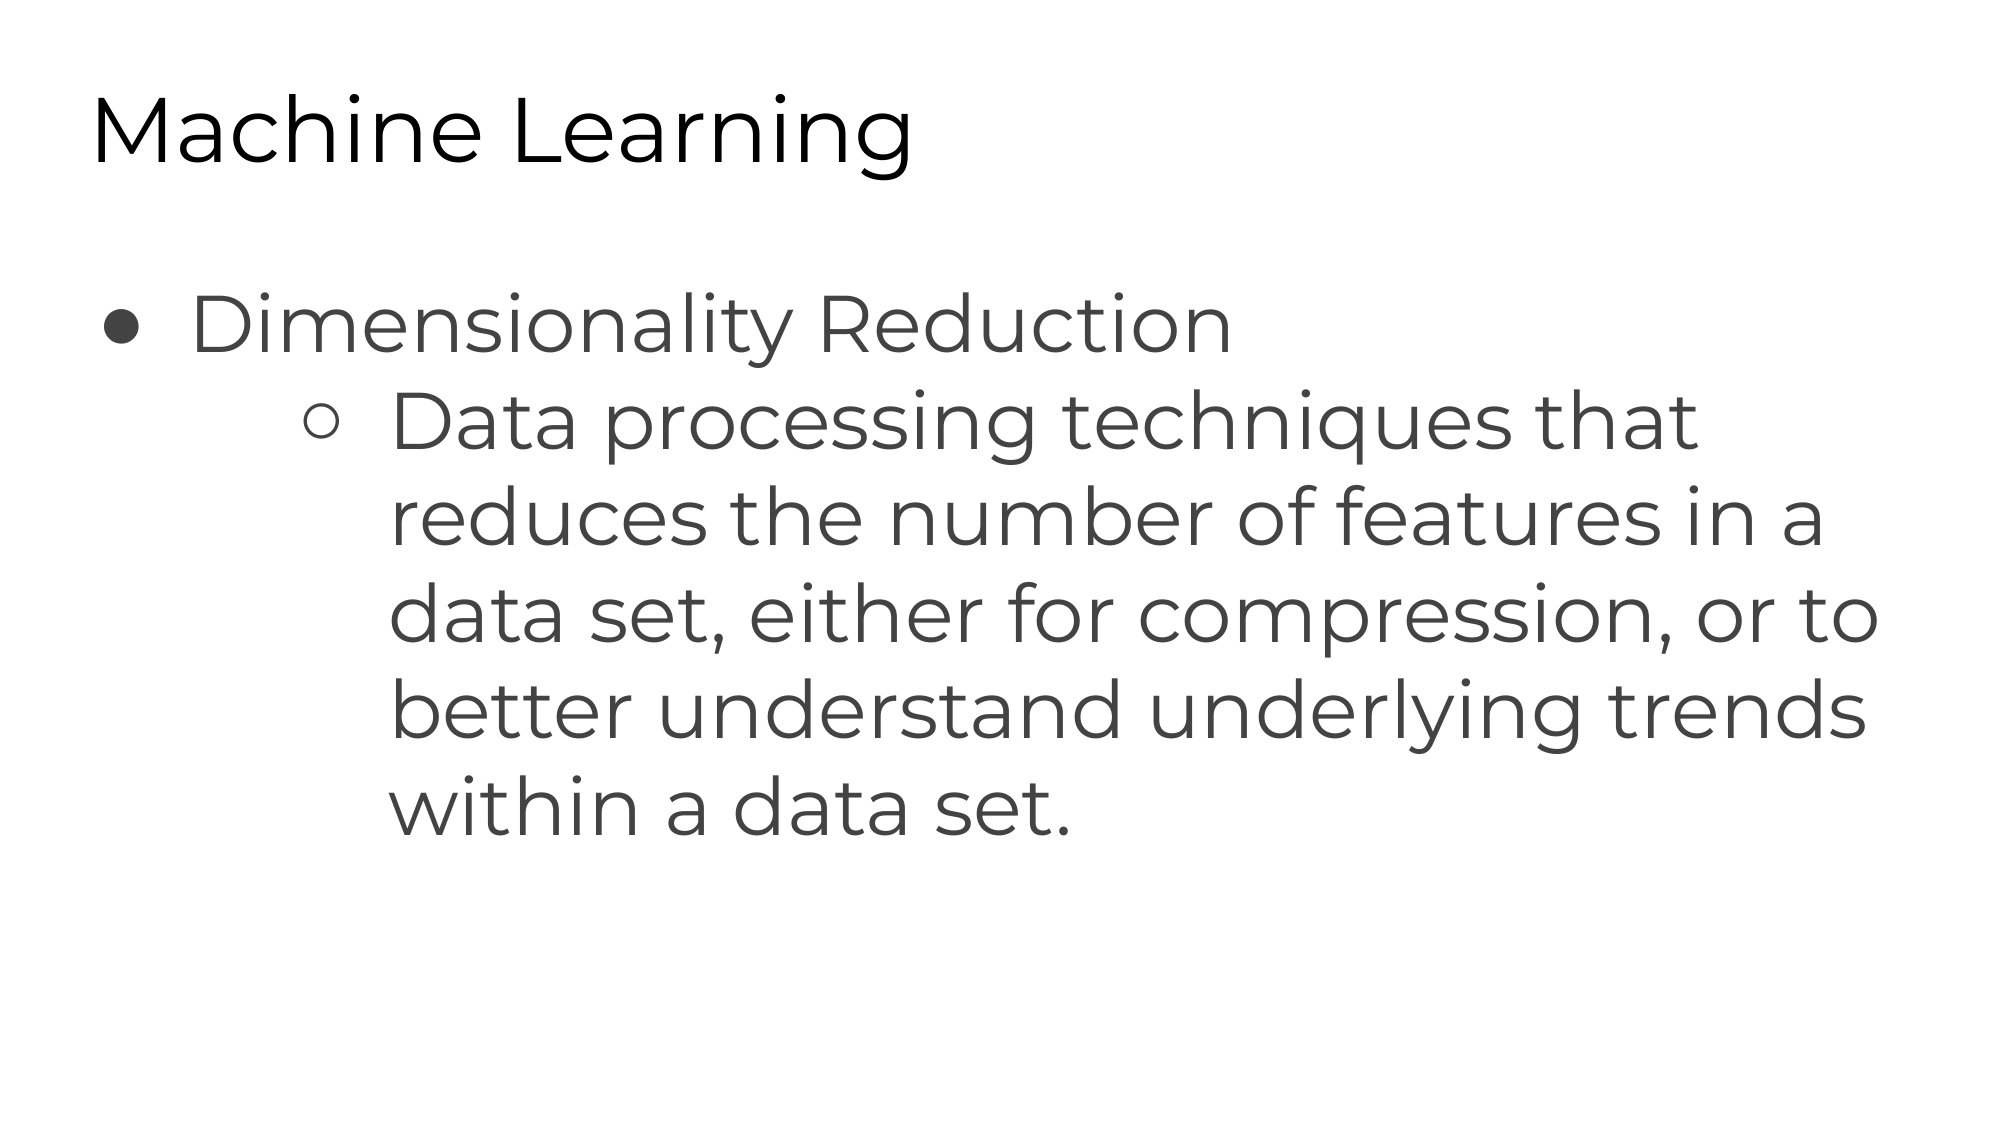

# Machine Learning

Dimensionality Reduction
Data processing techniques that reduces the number of features in a data set, either for compression, or to better understand underlying trends within a data set.